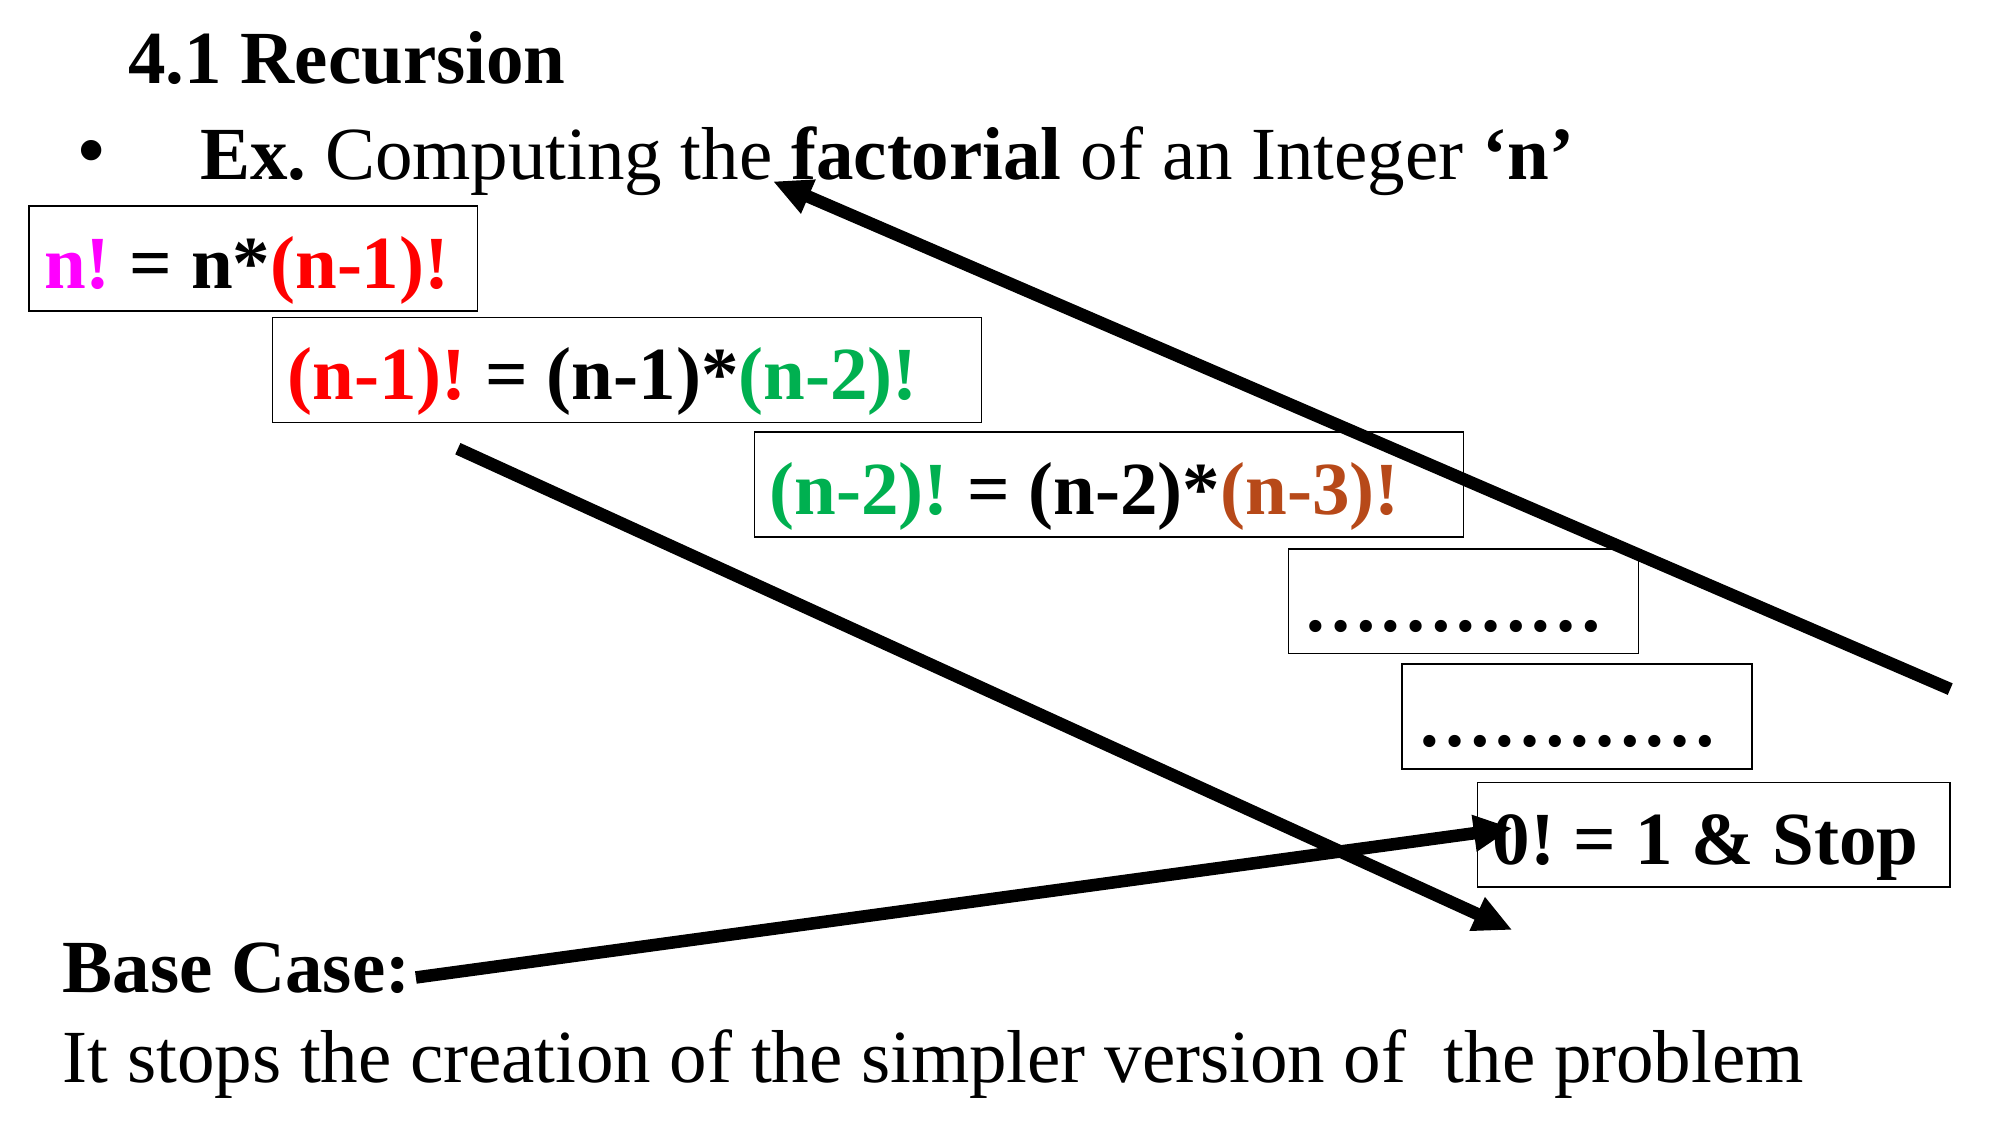

4.1 Recursion
Ex. Computing the factorial of an Integer ‘n’
n! = n*(n-1)!
(n-1)! = (n-1)*(n-2)!
(n-2)! = (n-2)*(n-3)!

…………
…………
0! = 1 & Stop
Base Case:
It stops the creation of the simpler version of  the problem